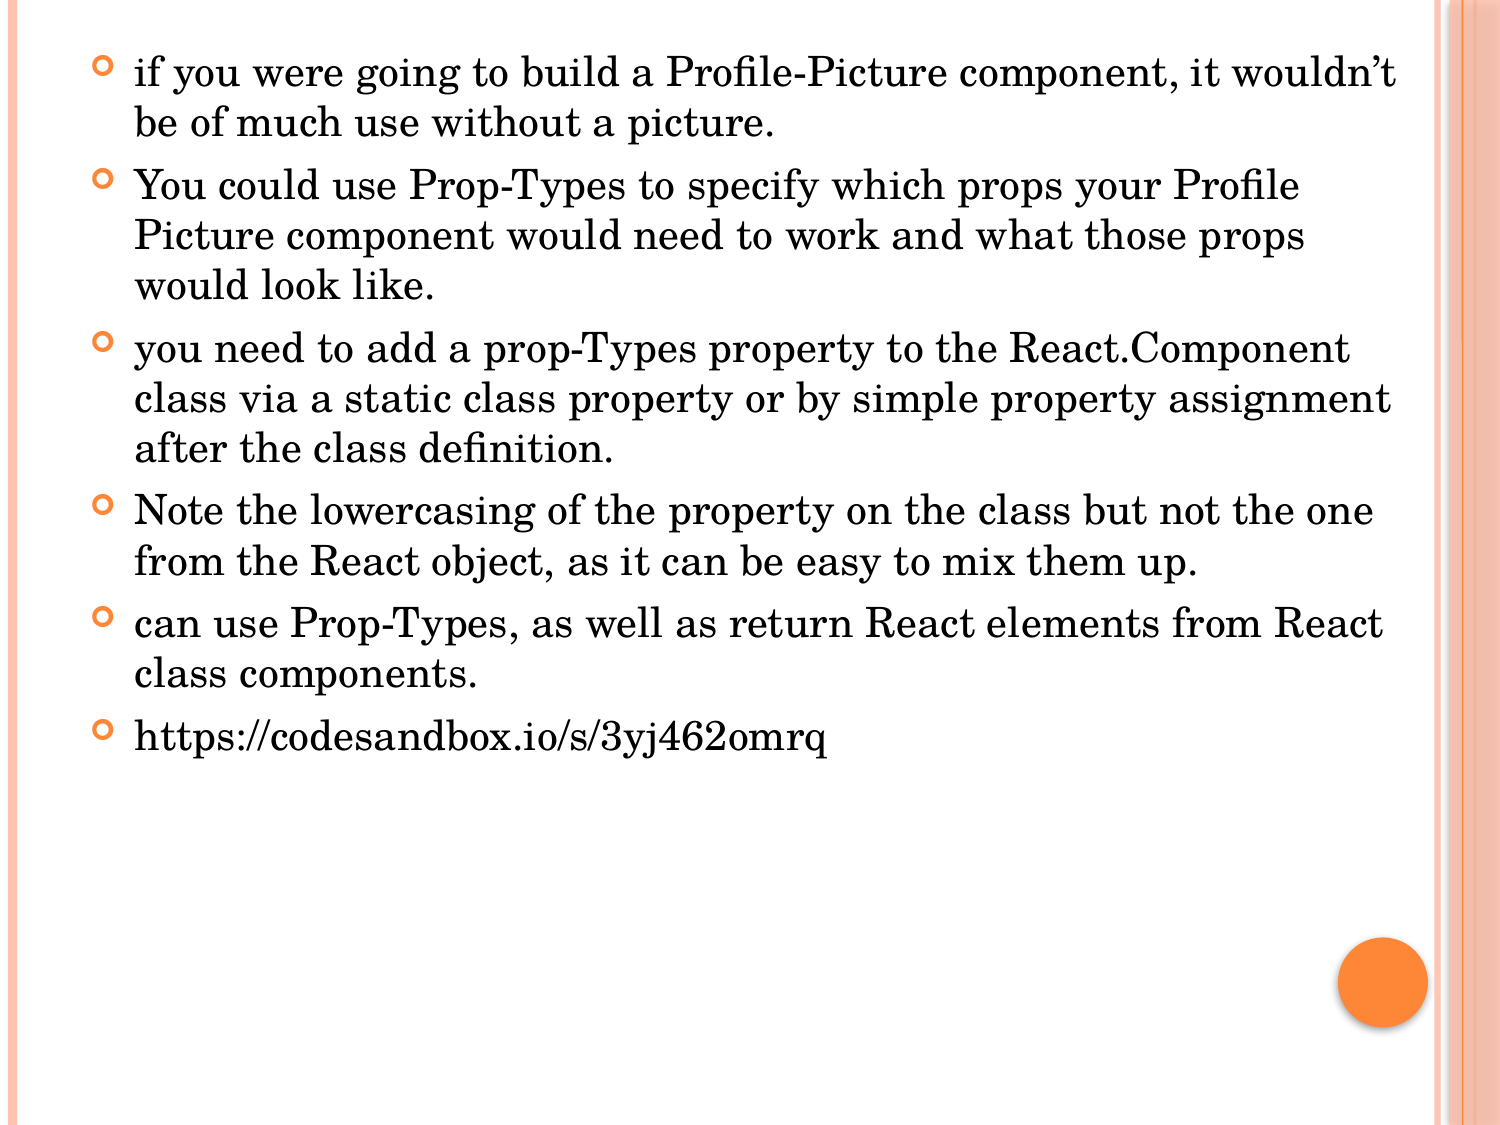

if you were going to build a Profile-Picture component, it wouldn’t be of much use without a picture.
You could use Prop-Types to specify which props your Profile Picture component would need to work and what those props would look like.
you need to add a prop-Types property to the React.Component class via a static class property or by simple property assignment after the class definition.
Note the lowercasing of the property on the class but not the one from the React object, as it can be easy to mix them up.
can use Prop-Types, as well as return React elements from React class components.
https://codesandbox.io/s/3yj462omrq